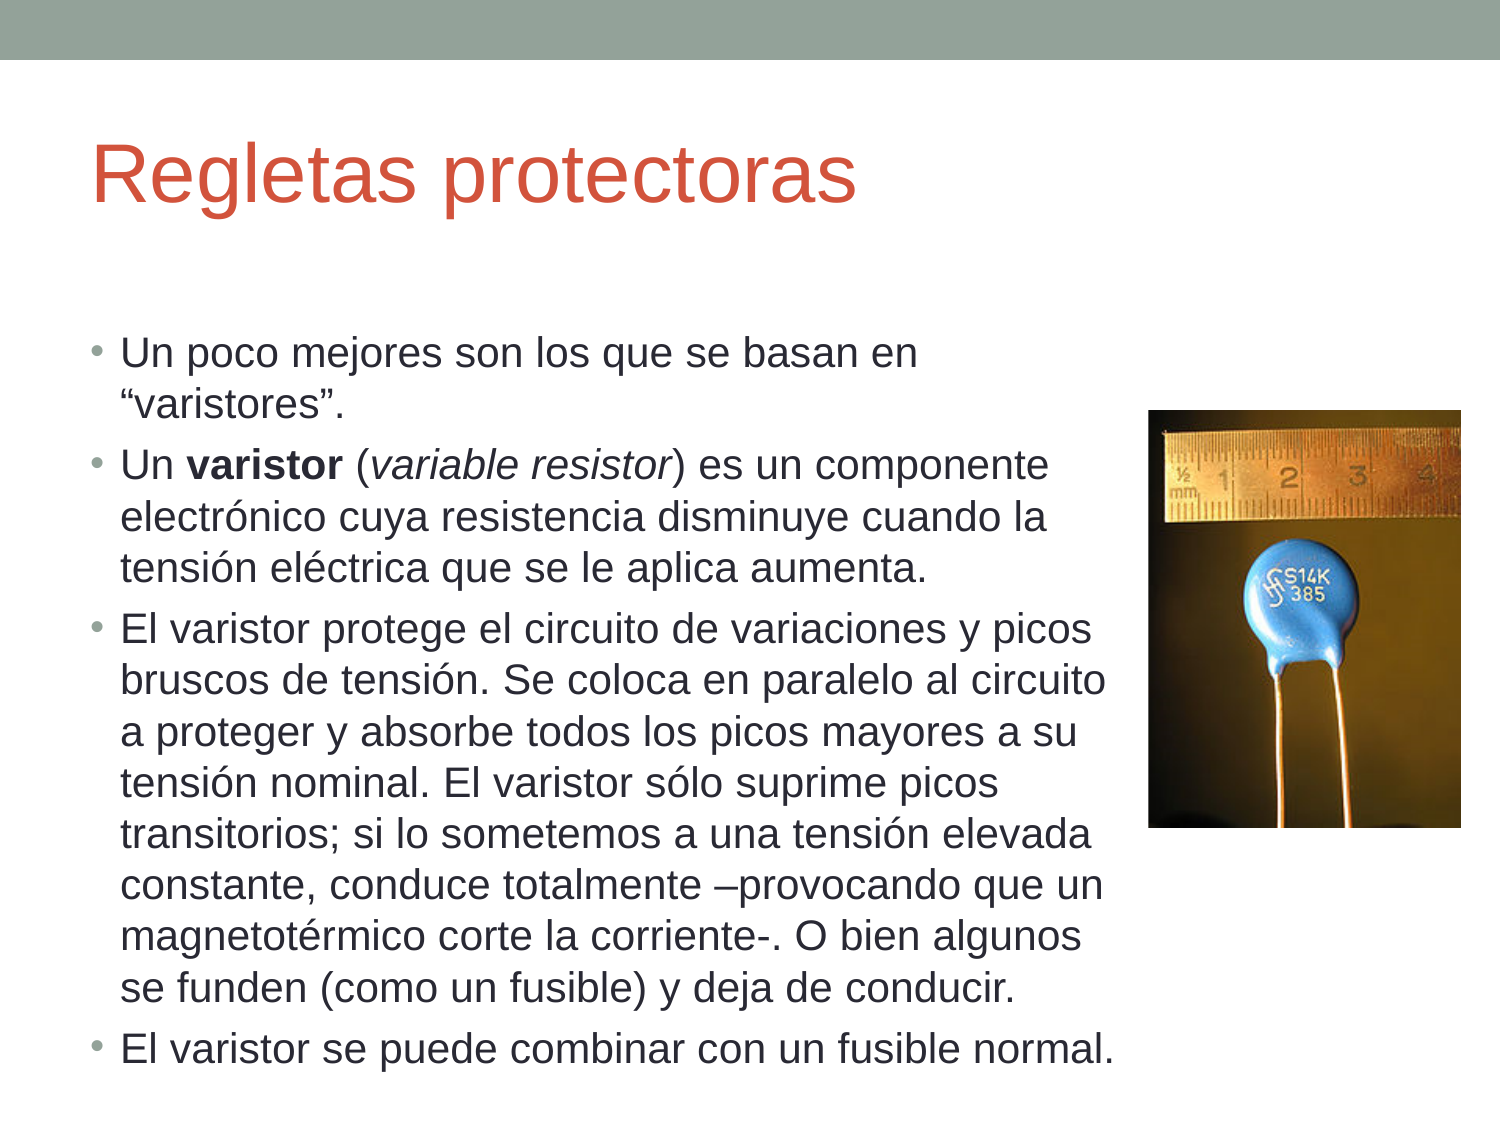

# Regletas protectoras
Un poco mejores son los que se basan en “varistores”.
Un varistor (variable resistor) es un componente electrónico cuya resistencia disminuye cuando la tensión eléctrica que se le aplica aumenta.
El varistor protege el circuito de variaciones y picos bruscos de tensión. Se coloca en paralelo al circuito a proteger y absorbe todos los picos mayores a su tensión nominal. El varistor sólo suprime picos transitorios; si lo sometemos a una tensión elevada constante, conduce totalmente –provocando que un magnetotérmico corte la corriente-. O bien algunos se funden (como un fusible) y deja de conducir.
El varistor se puede combinar con un fusible normal.